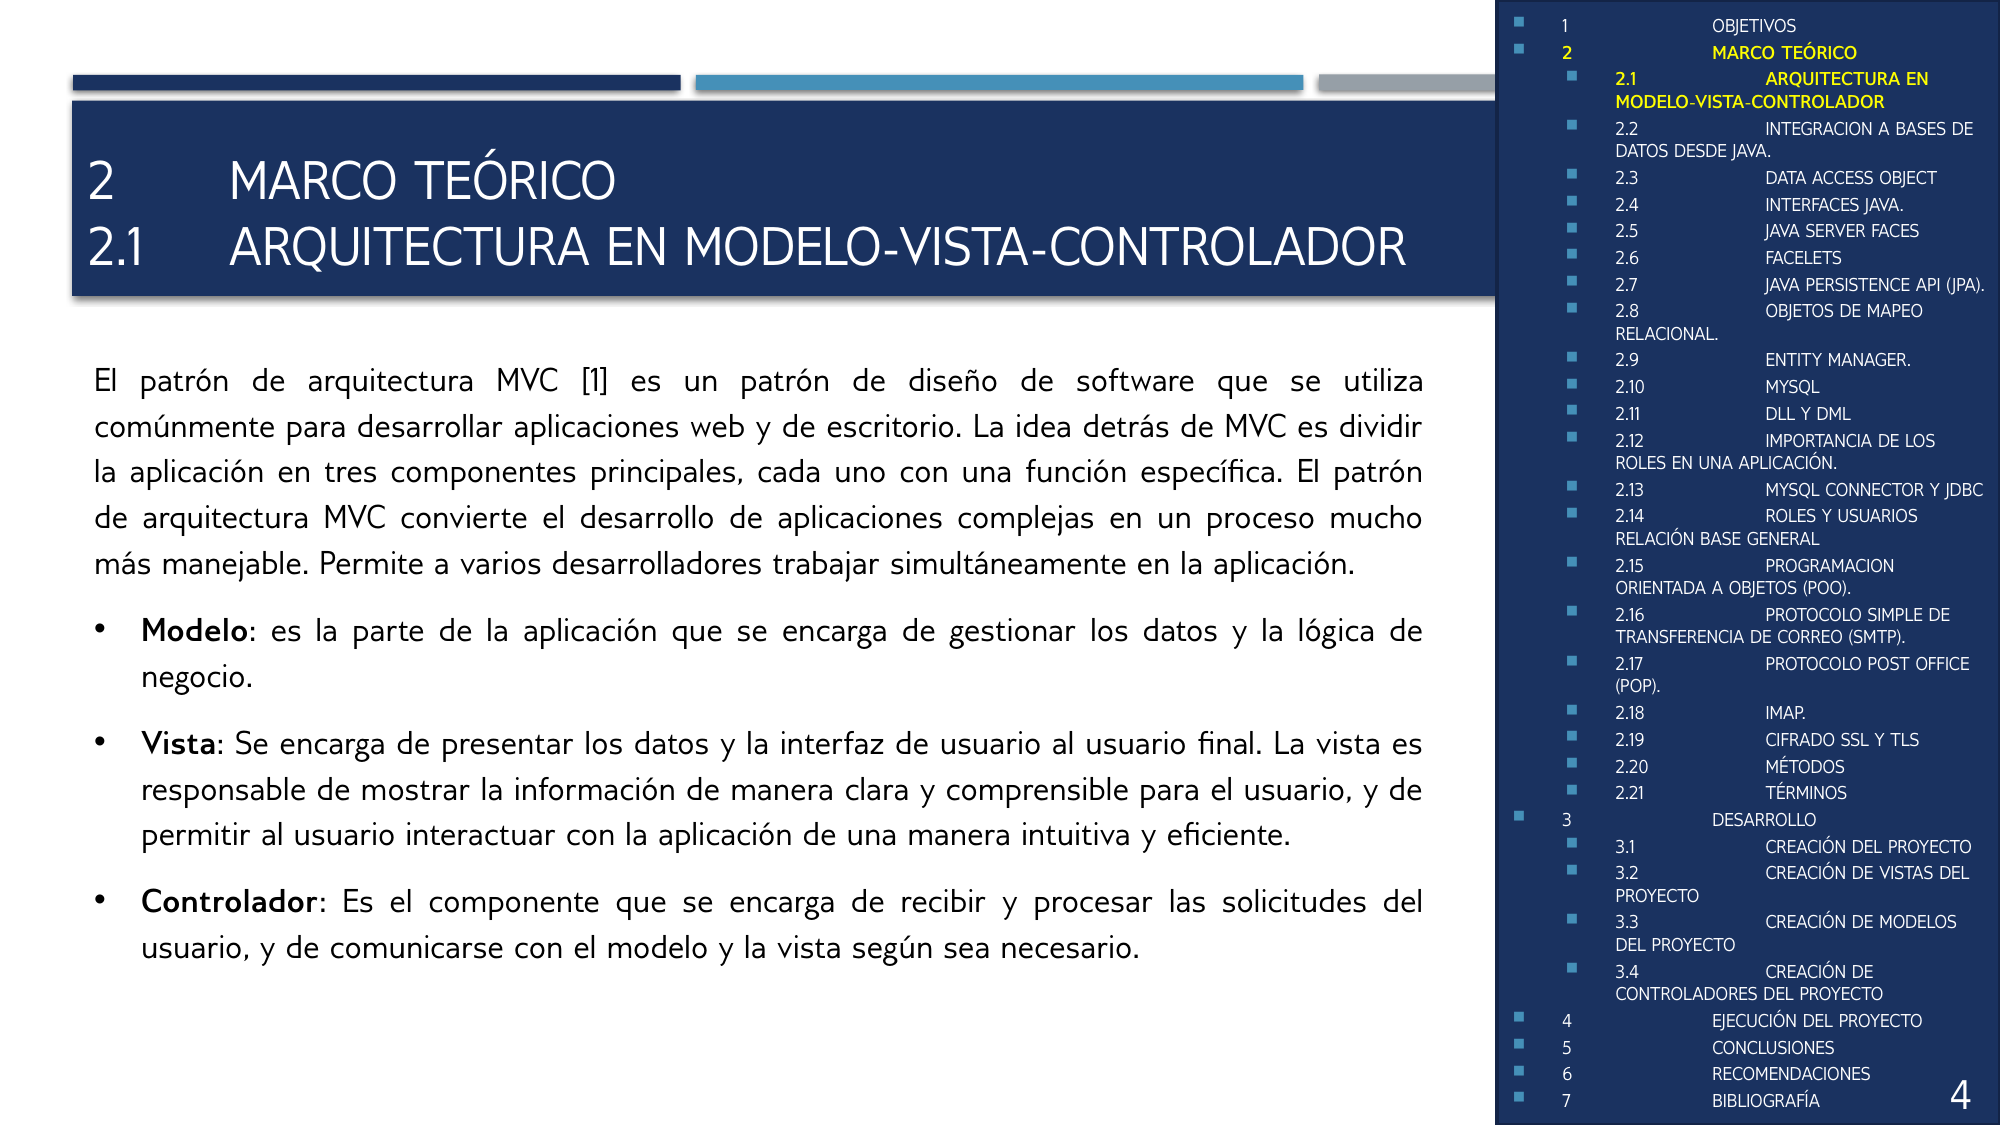

1	OBJETIVOS
2	MARCO TEÓRICO
2.1	ARQUITECTURA EN MODELO-VISTA-CONTROLADOR
2.2	INTEGRACION A BASES DE DATOS DESDE JAVA.
2.3	DATA ACCESS OBJECT
2.4	INTERFACES JAVA.
2.5	JAVA SERVER FACES
2.6	FACELETS
2.7	JAVA PERSISTENCE API (JPA).
2.8	OBJETOS DE MAPEO RELACIONAL.
2.9	ENTITY MANAGER.
2.10	MYSQL
2.11	DLL Y DML
2.12	IMPORTANCIA DE LOS ROLES EN UNA APLICACIÓN.
2.13	MYSQL CONNECTOR Y JDBC
2.14	ROLES Y USUARIOS RELACIÓN BASE GENERAL
2.15	PROGRAMACION ORIENTADA A OBJETOS (POO).
2.16	PROTOCOLO SIMPLE DE TRANSFERENCIA DE CORREO (SMTP).
2.17	PROTOCOLO POST OFFICE (POP).
2.18	IMAP.
2.19	CIFRADO SSL Y TLS
2.20	MÉTODOS
2.21	TÉRMINOS
3	DESARROLLO
3.1	CREACIÓN DEL PROYECTO
3.2	CREACIÓN DE VISTAS DEL PROYECTO
3.3	CREACIÓN DE MODELOS DEL PROYECTO
3.4	CREACIÓN DE CONTROLADORES DEL PROYECTO
4	EJECUCIÓN DEL PROYECTO
5	CONCLUSIONES
6	RECOMENDACIONES
7	BIBLIOGRAFÍA
4
# 2	Marco teórico 2.1		ARQUITECTURA EN MODELO-VISTA-CONTROLADOR
El patrón de arquitectura MVC [1] es un patrón de diseño de software que se utiliza comúnmente para desarrollar aplicaciones web y de escritorio. La idea detrás de MVC es dividir la aplicación en tres componentes principales, cada uno con una función específica. El patrón de arquitectura MVC convierte el desarrollo de aplicaciones complejas en un proceso mucho más manejable. Permite a varios desarrolladores trabajar simultáneamente en la aplicación.
Modelo: es la parte de la aplicación que se encarga de gestionar los datos y la lógica de negocio.
Vista: Se encarga de presentar los datos y la interfaz de usuario al usuario final. La vista es responsable de mostrar la información de manera clara y comprensible para el usuario, y de permitir al usuario interactuar con la aplicación de una manera intuitiva y eficiente.
Controlador: Es el componente que se encarga de recibir y procesar las solicitudes del usuario, y de comunicarse con el modelo y la vista según sea necesario.

9
8
6